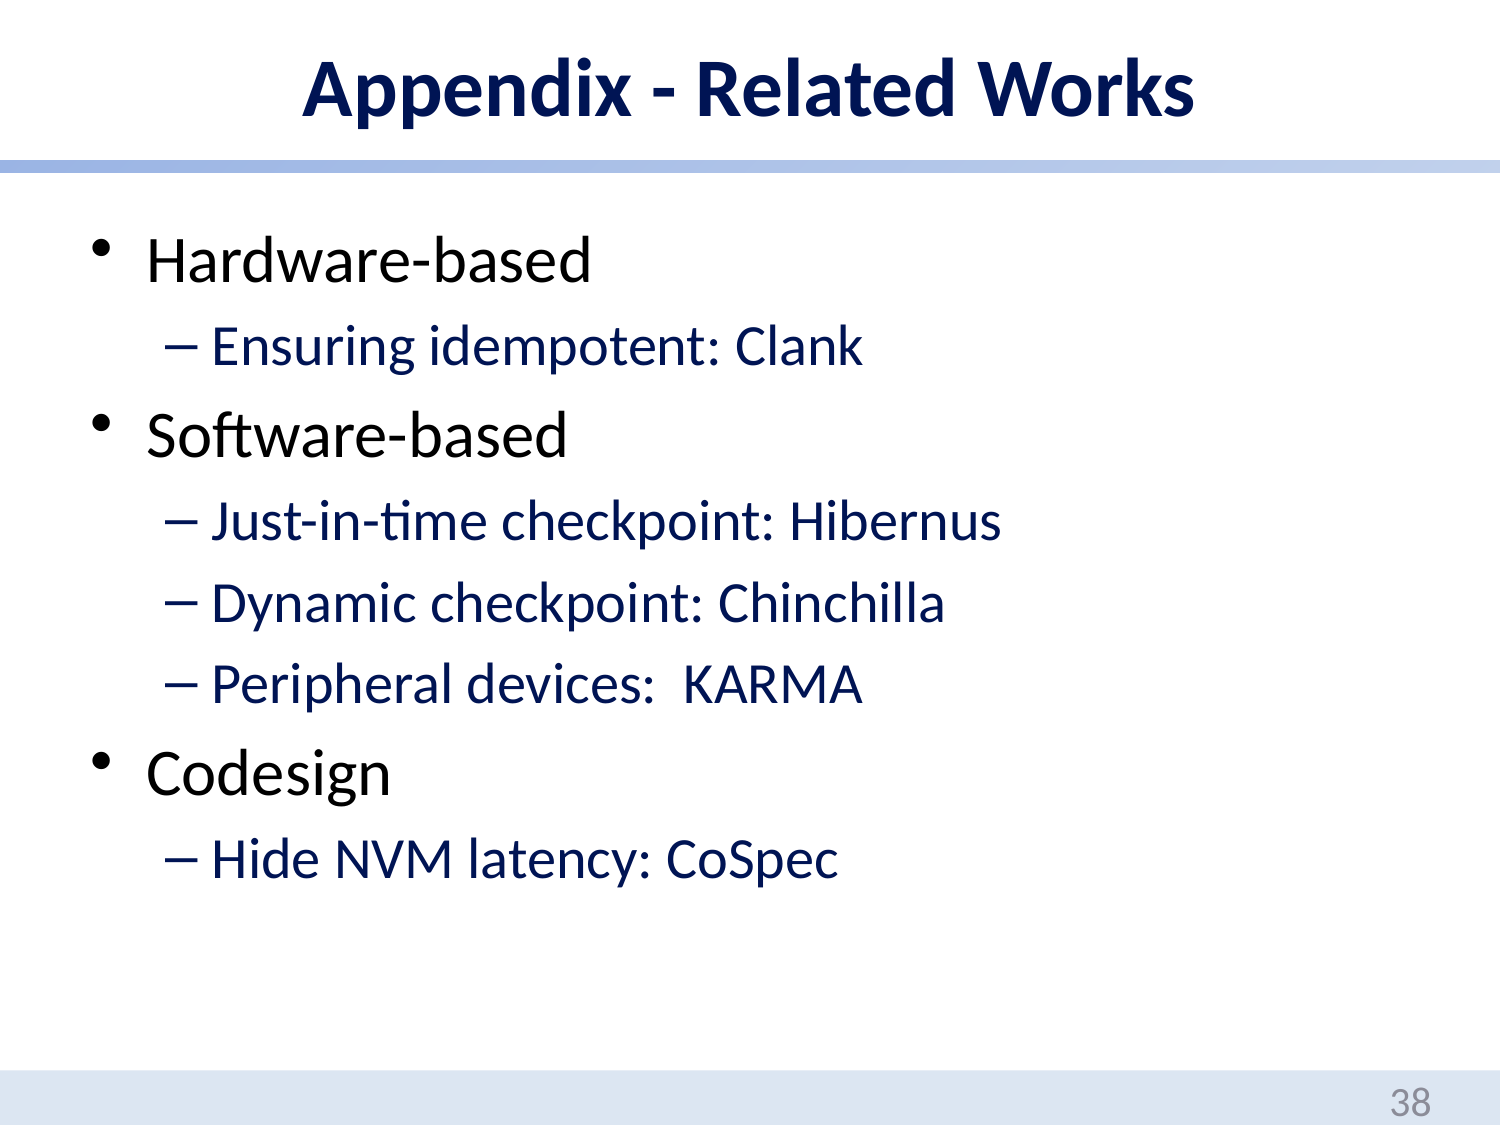

# Appendix - Related Works
Hardware-based
Ensuring idempotent: Clank
Software-based
Just-in-time checkpoint: Hibernus
Dynamic checkpoint: Chinchilla
Peripheral devices:  KARMA
Codesign
Hide NVM latency: CoSpec

38